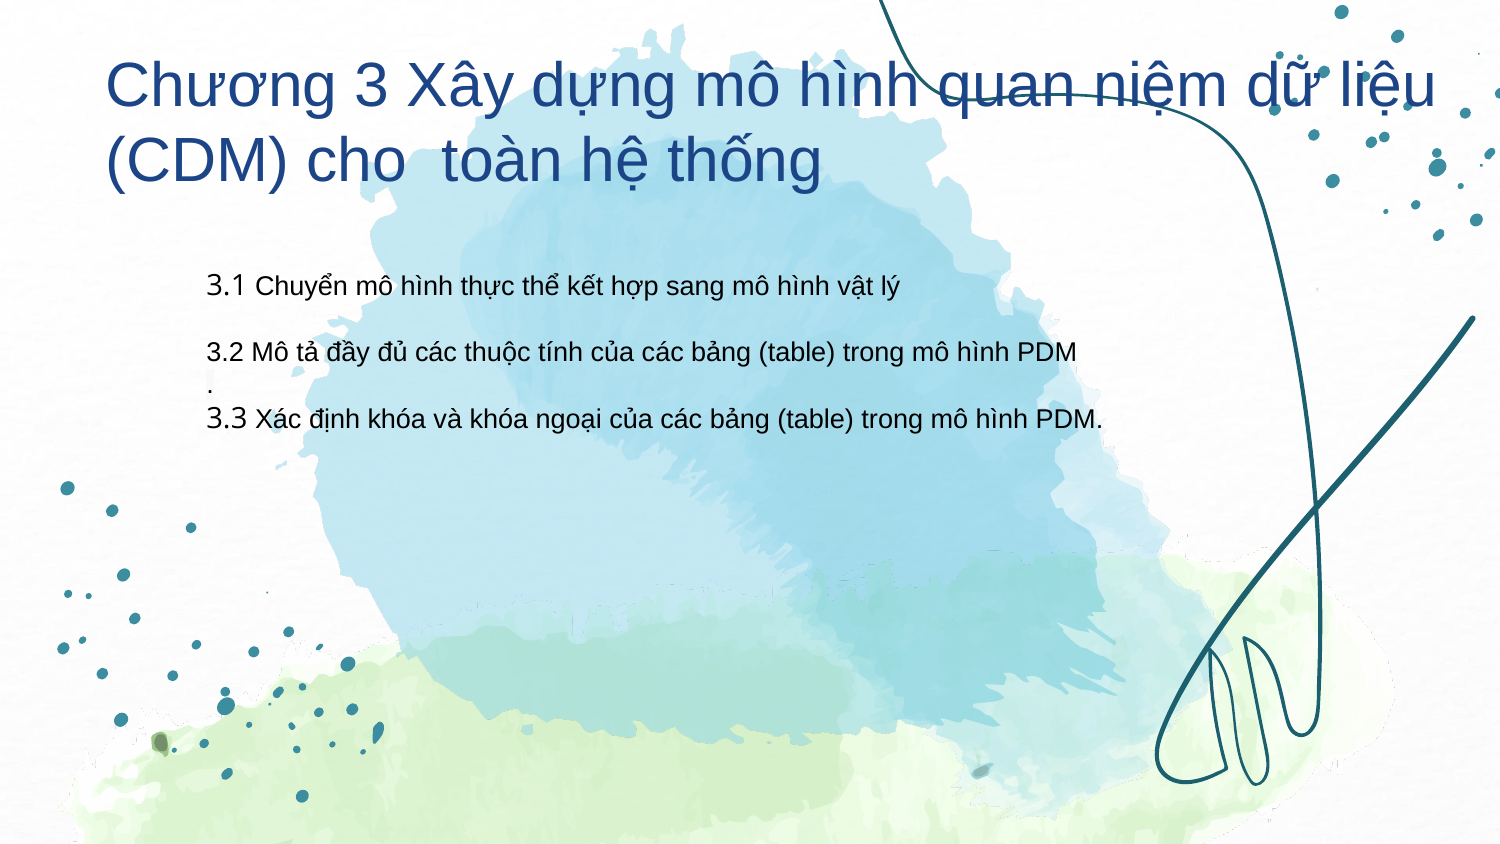

# Chương 3 Xây dựng mô hình quan niệm dữ liệu (CDM) cho  toàn hệ thống
3.1 Chuyển mô hình thực thể kết hợp sang mô hình vật lý

3.2 Mô tả đầy đủ các thuộc tính của các bảng (table) trong mô hình PDM
.
3.3 Xác định khóa và khóa ngoại của các bảng (table) trong mô hình PDM.